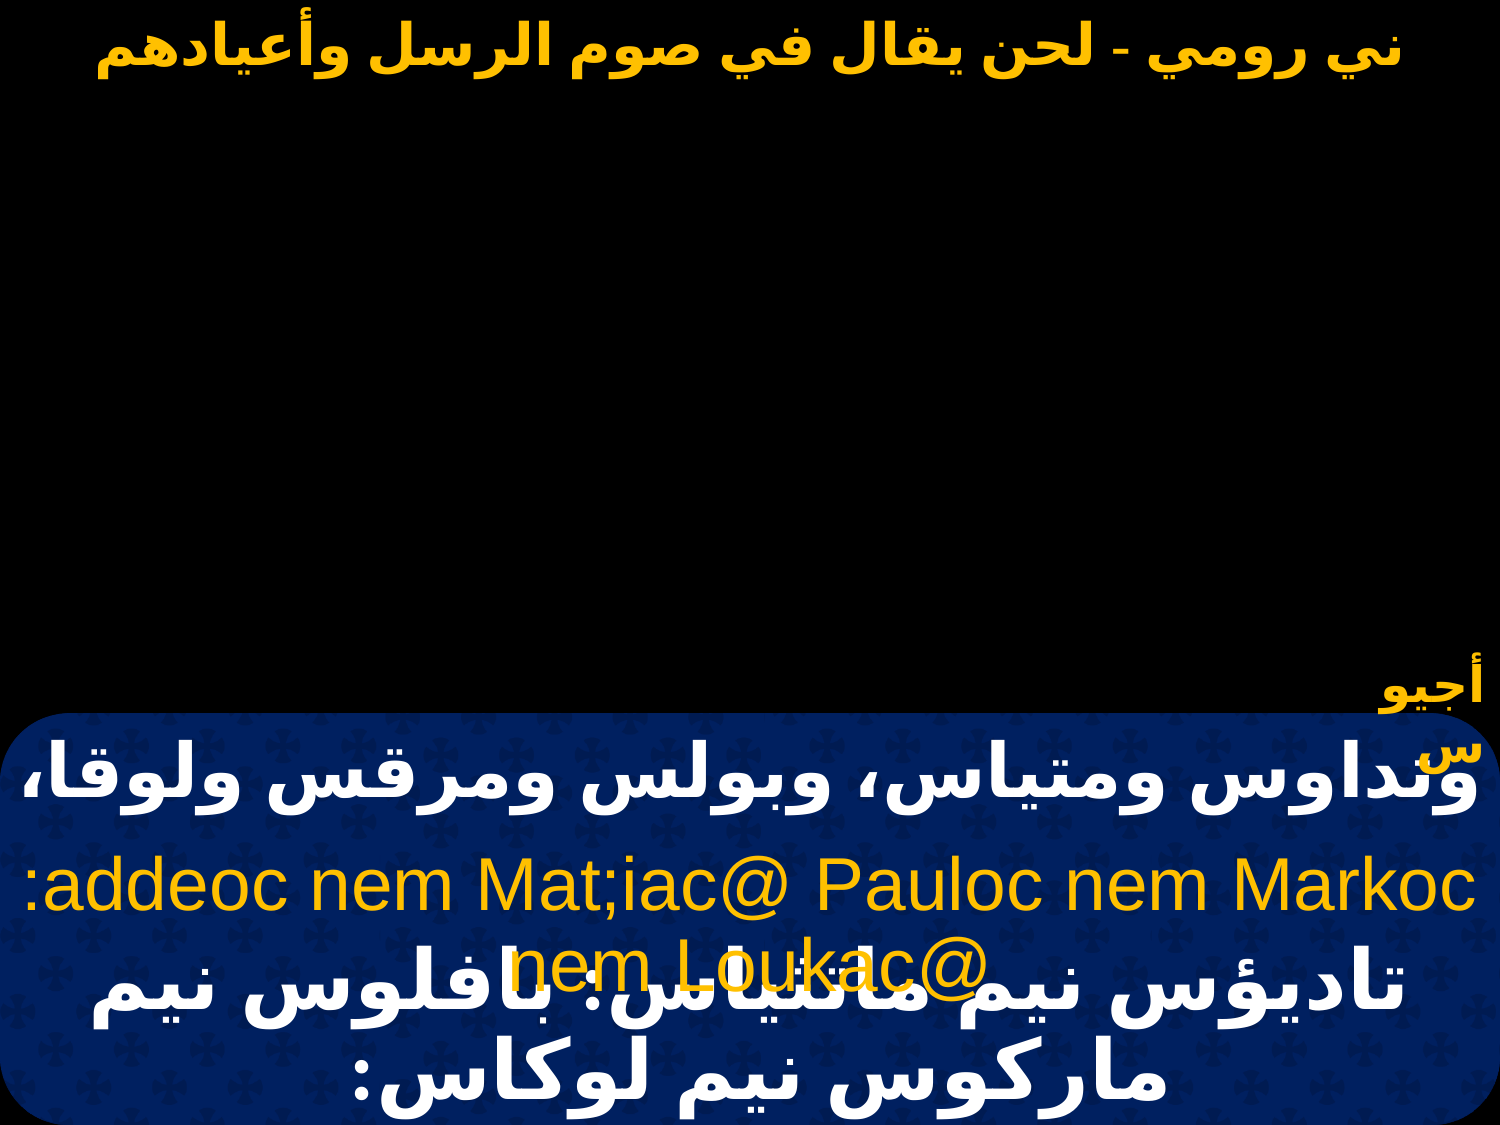

أجيوس
# وتداوس ومتياس، وبولس ومرقس ولوقا،
:addeoc nem Mat;iac@ Pauloc nem Markoc nem Loukac@
تاديؤس نيم ماتثياس: بافلوس نيم ماركوس نيم لوكاس: